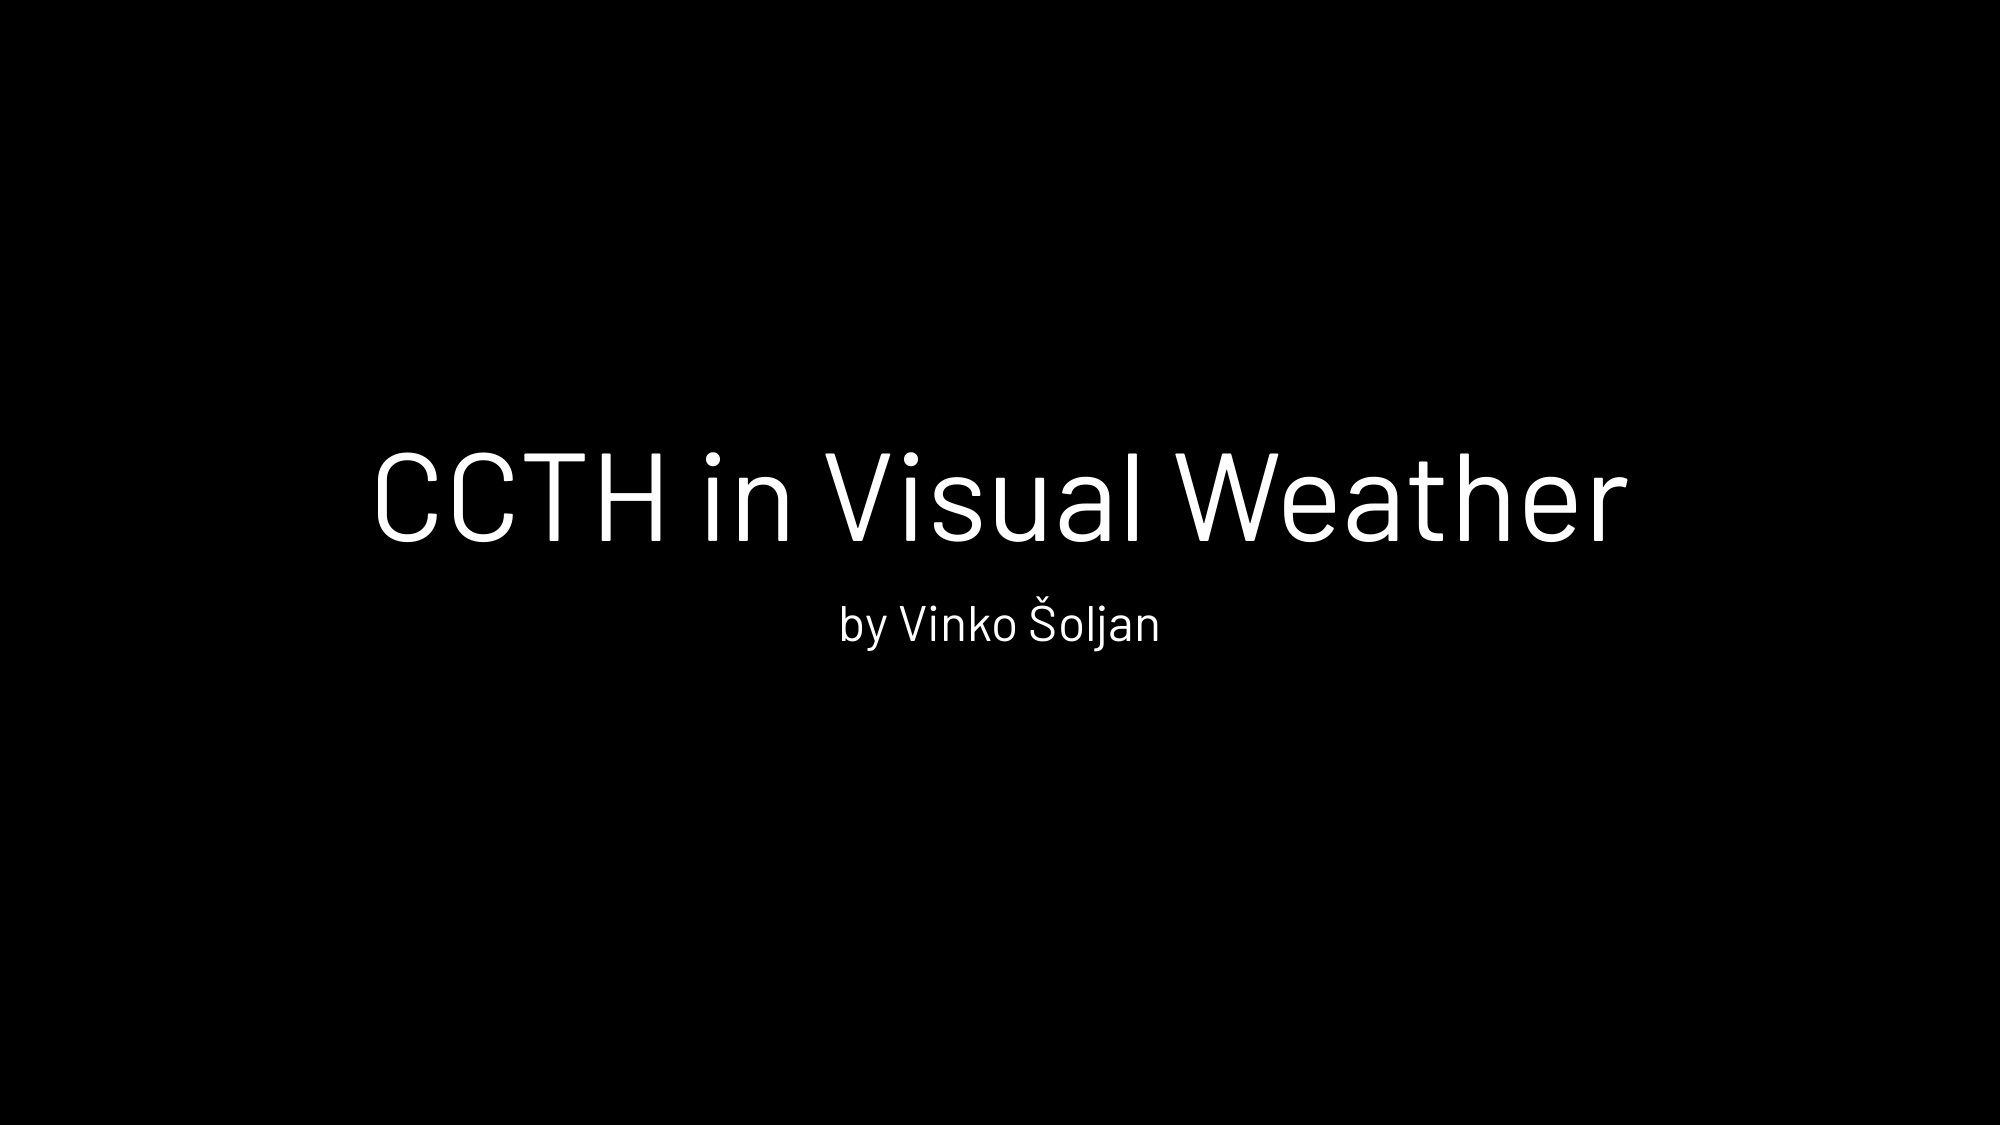

# CCTH in Visual Weather
by Vinko Šoljan